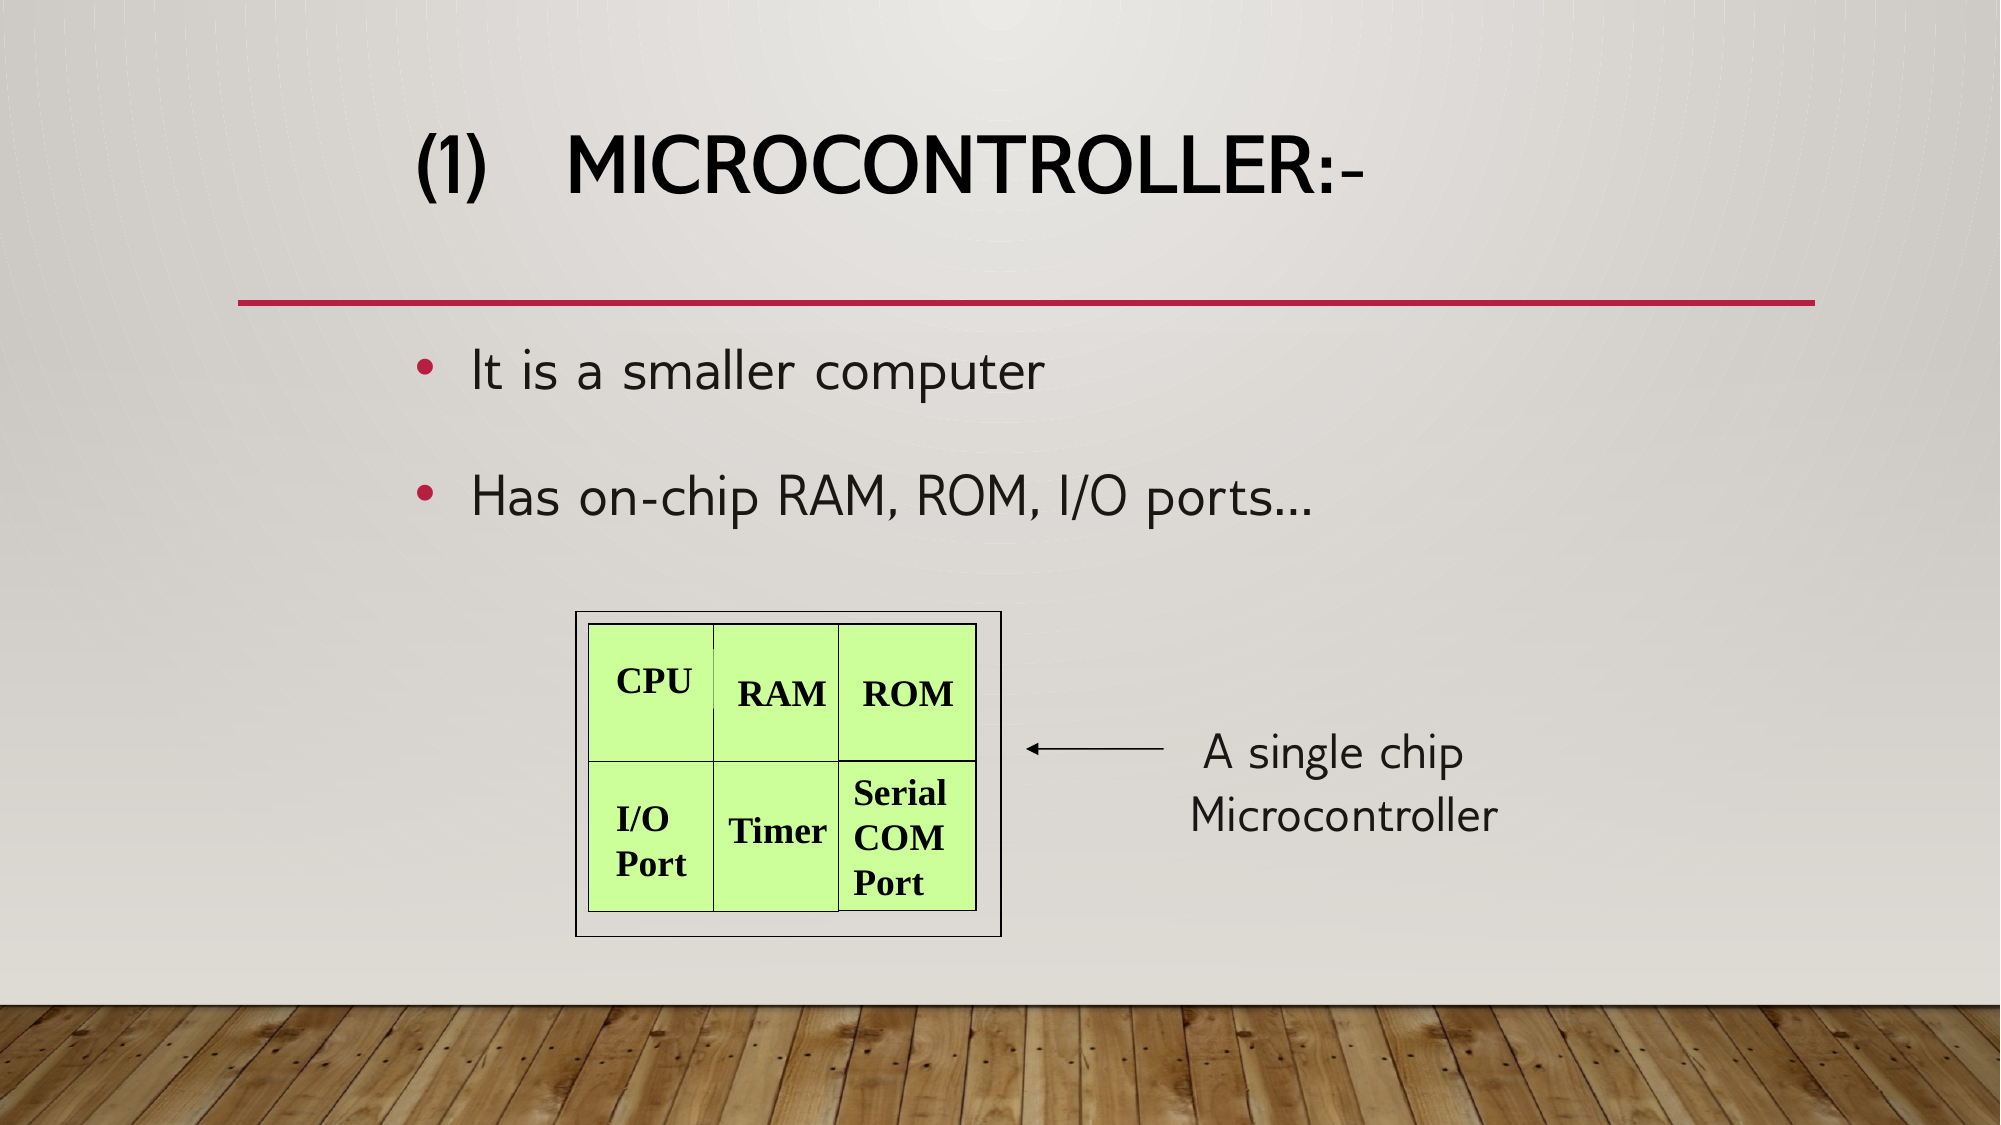

# (1)	MICROCONTROLLER:-
It is a smaller computer
Has on-chip RAM, ROM, I/O ports…

CPU
 RAM
 ROM
A single chip

Serial COM Port

Microcontroller
I/O Port
Timer